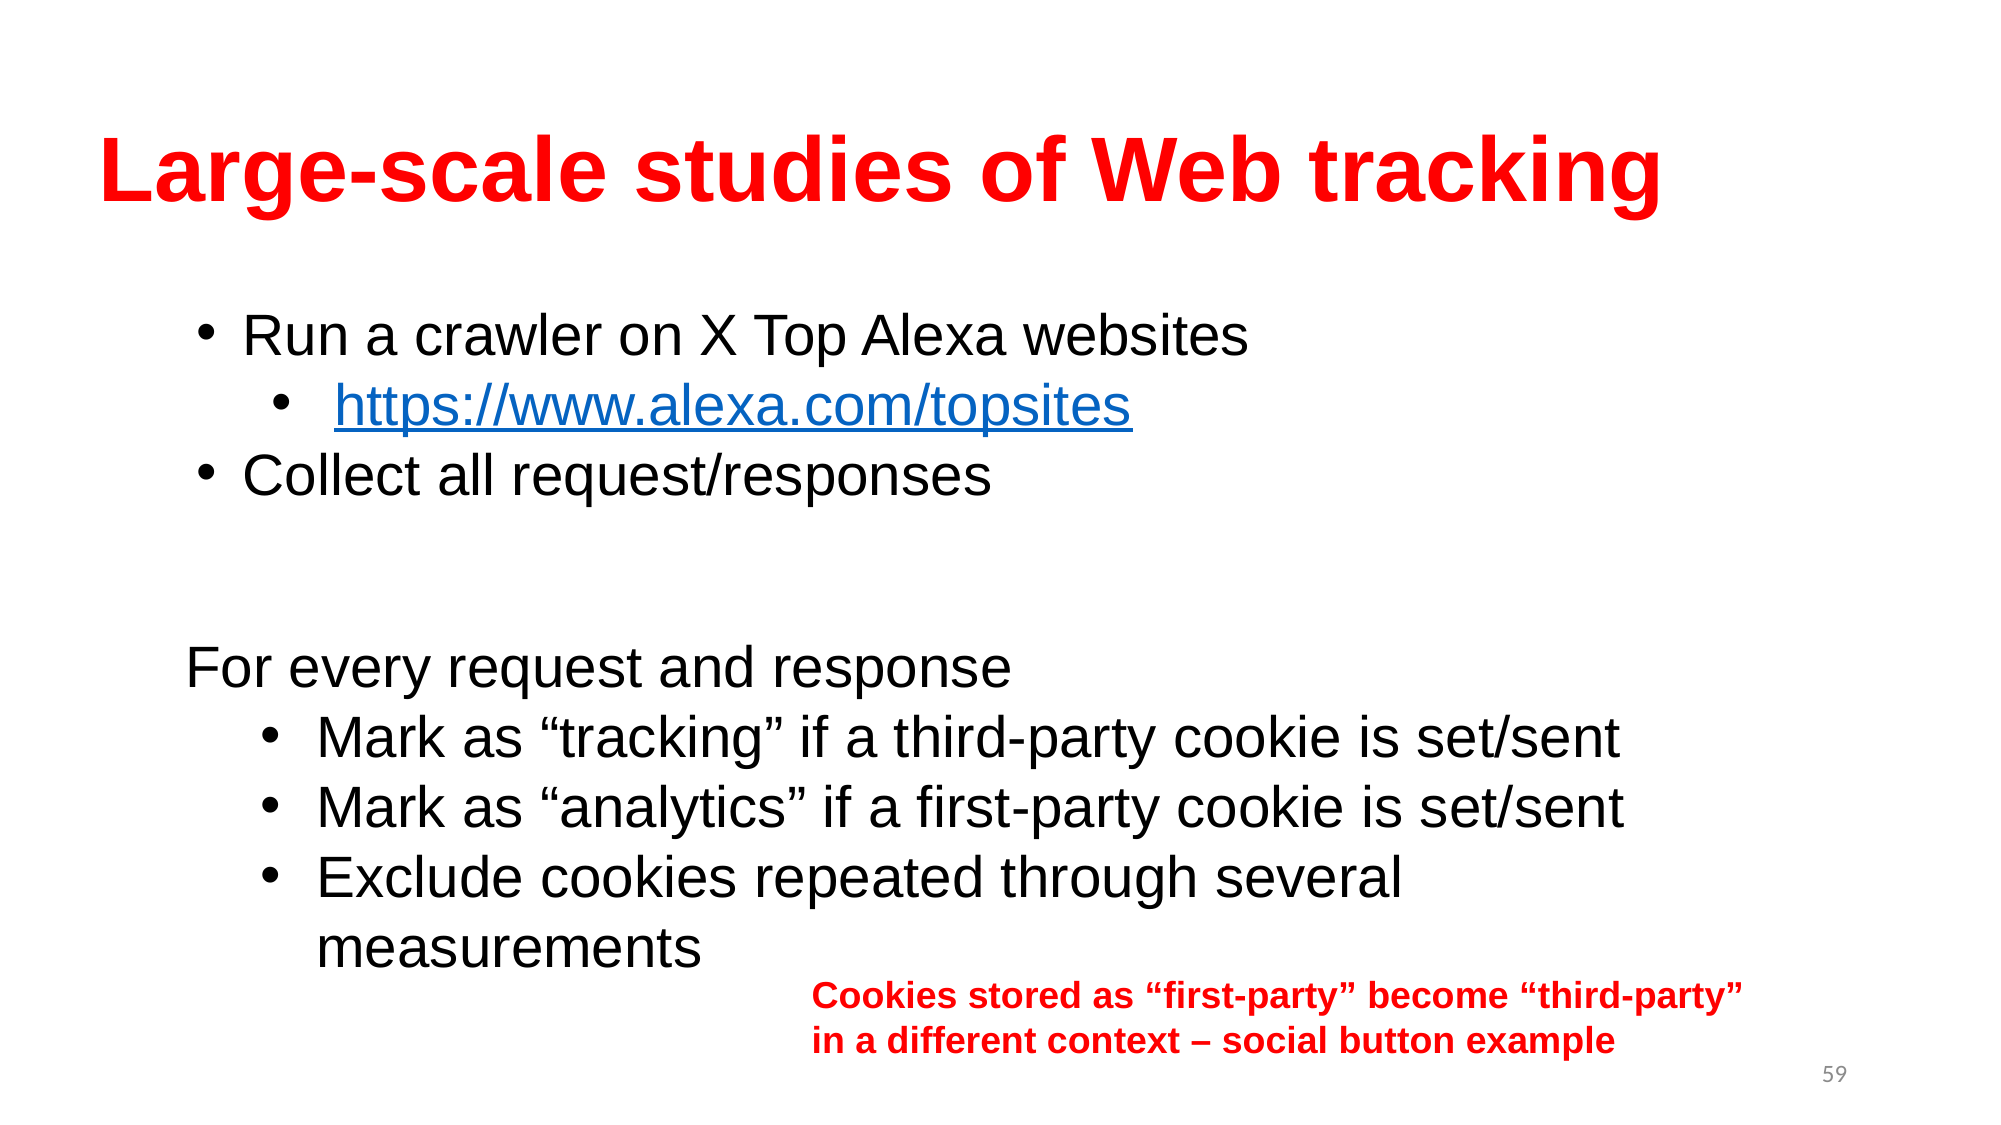

# Large-scale studies of Web tracking
Run a crawler on X Top Alexa websites
 https://www.alexa.com/topsites
Collect all request/responses
For every request and response
Mark as “tracking” if a third-party cookie is set/sent
Mark as “analytics” if a first-party cookie is set/sent
Exclude cookies repeated through several measurements
Cookies stored as “first-party” become “third-party” in a different context – social button example
59